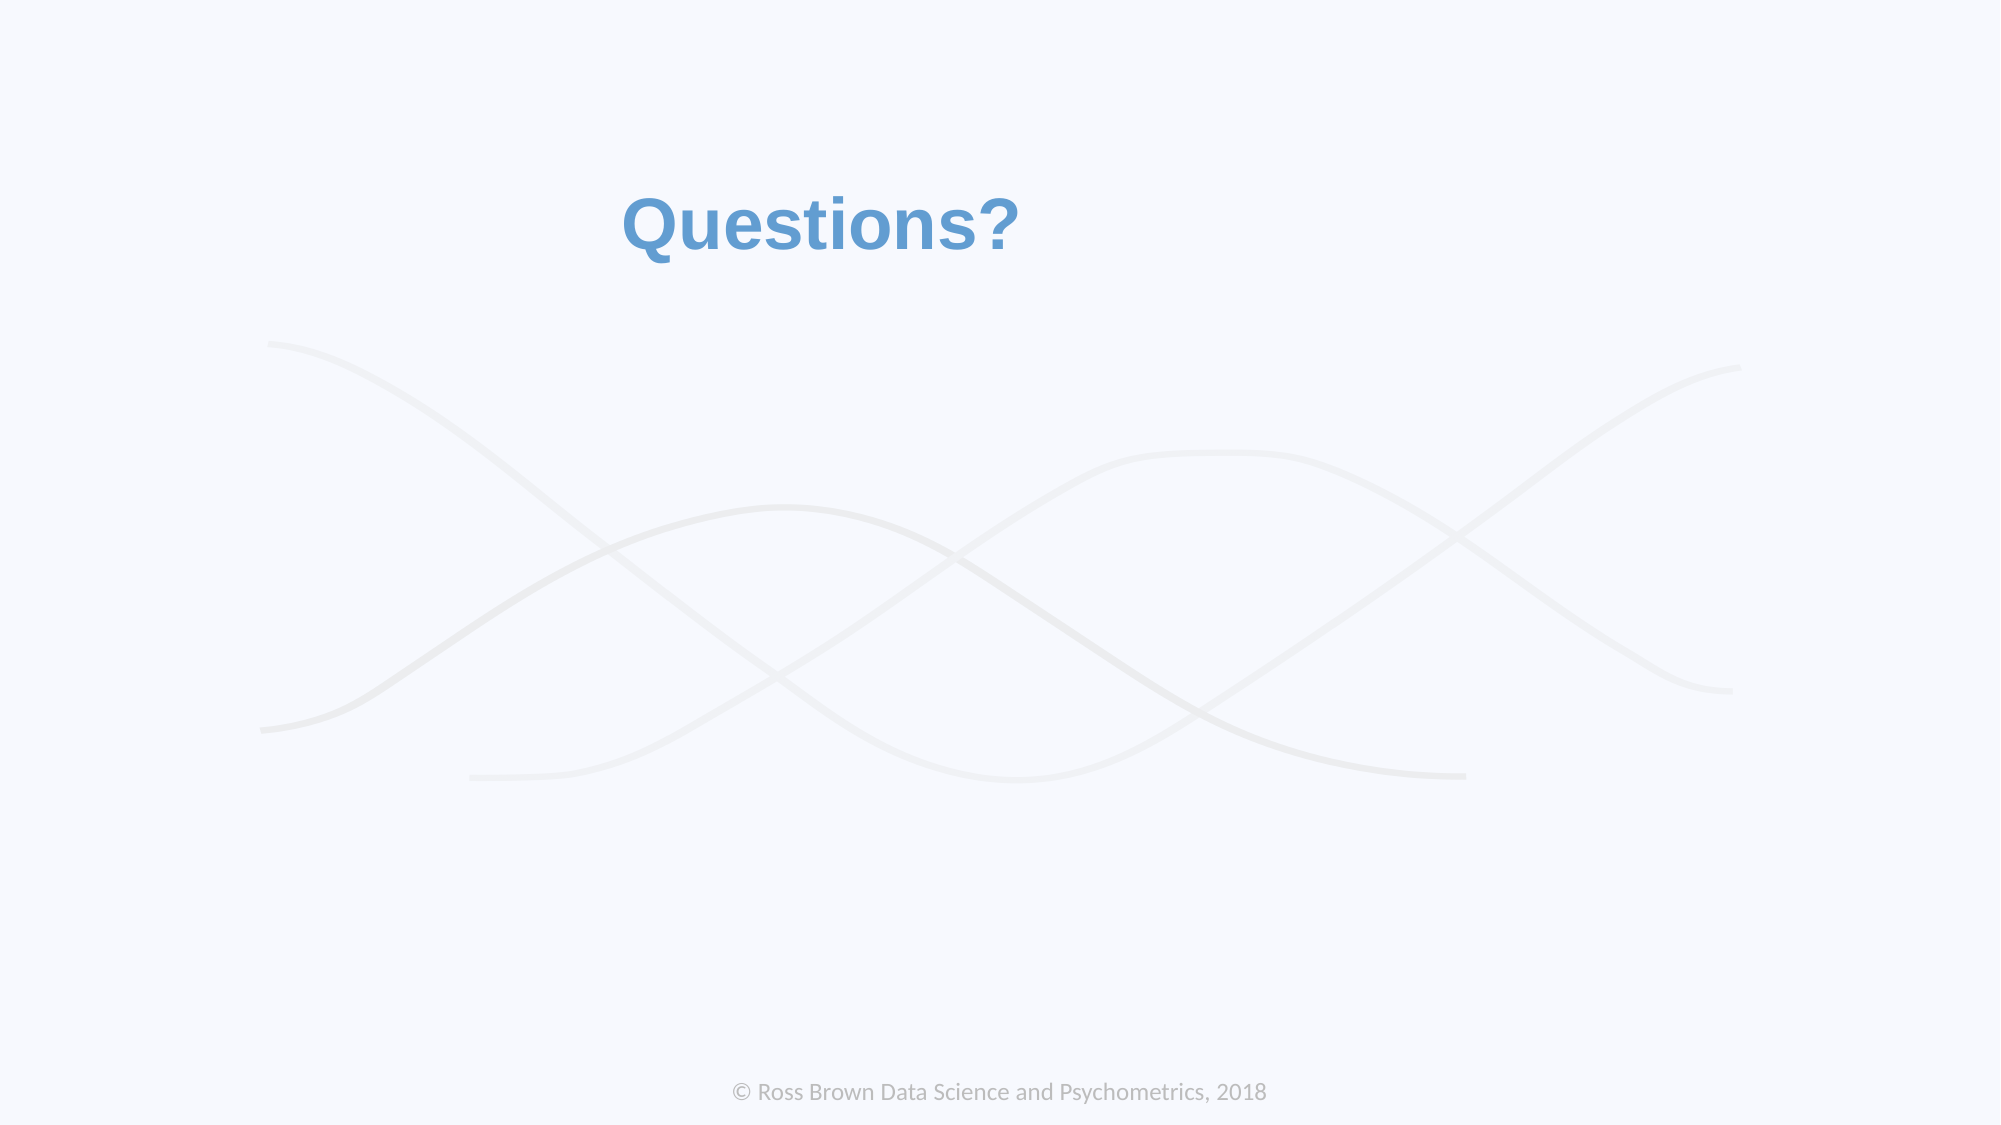

# Questions?
© Ross Brown Data Science and Psychometrics, 2018